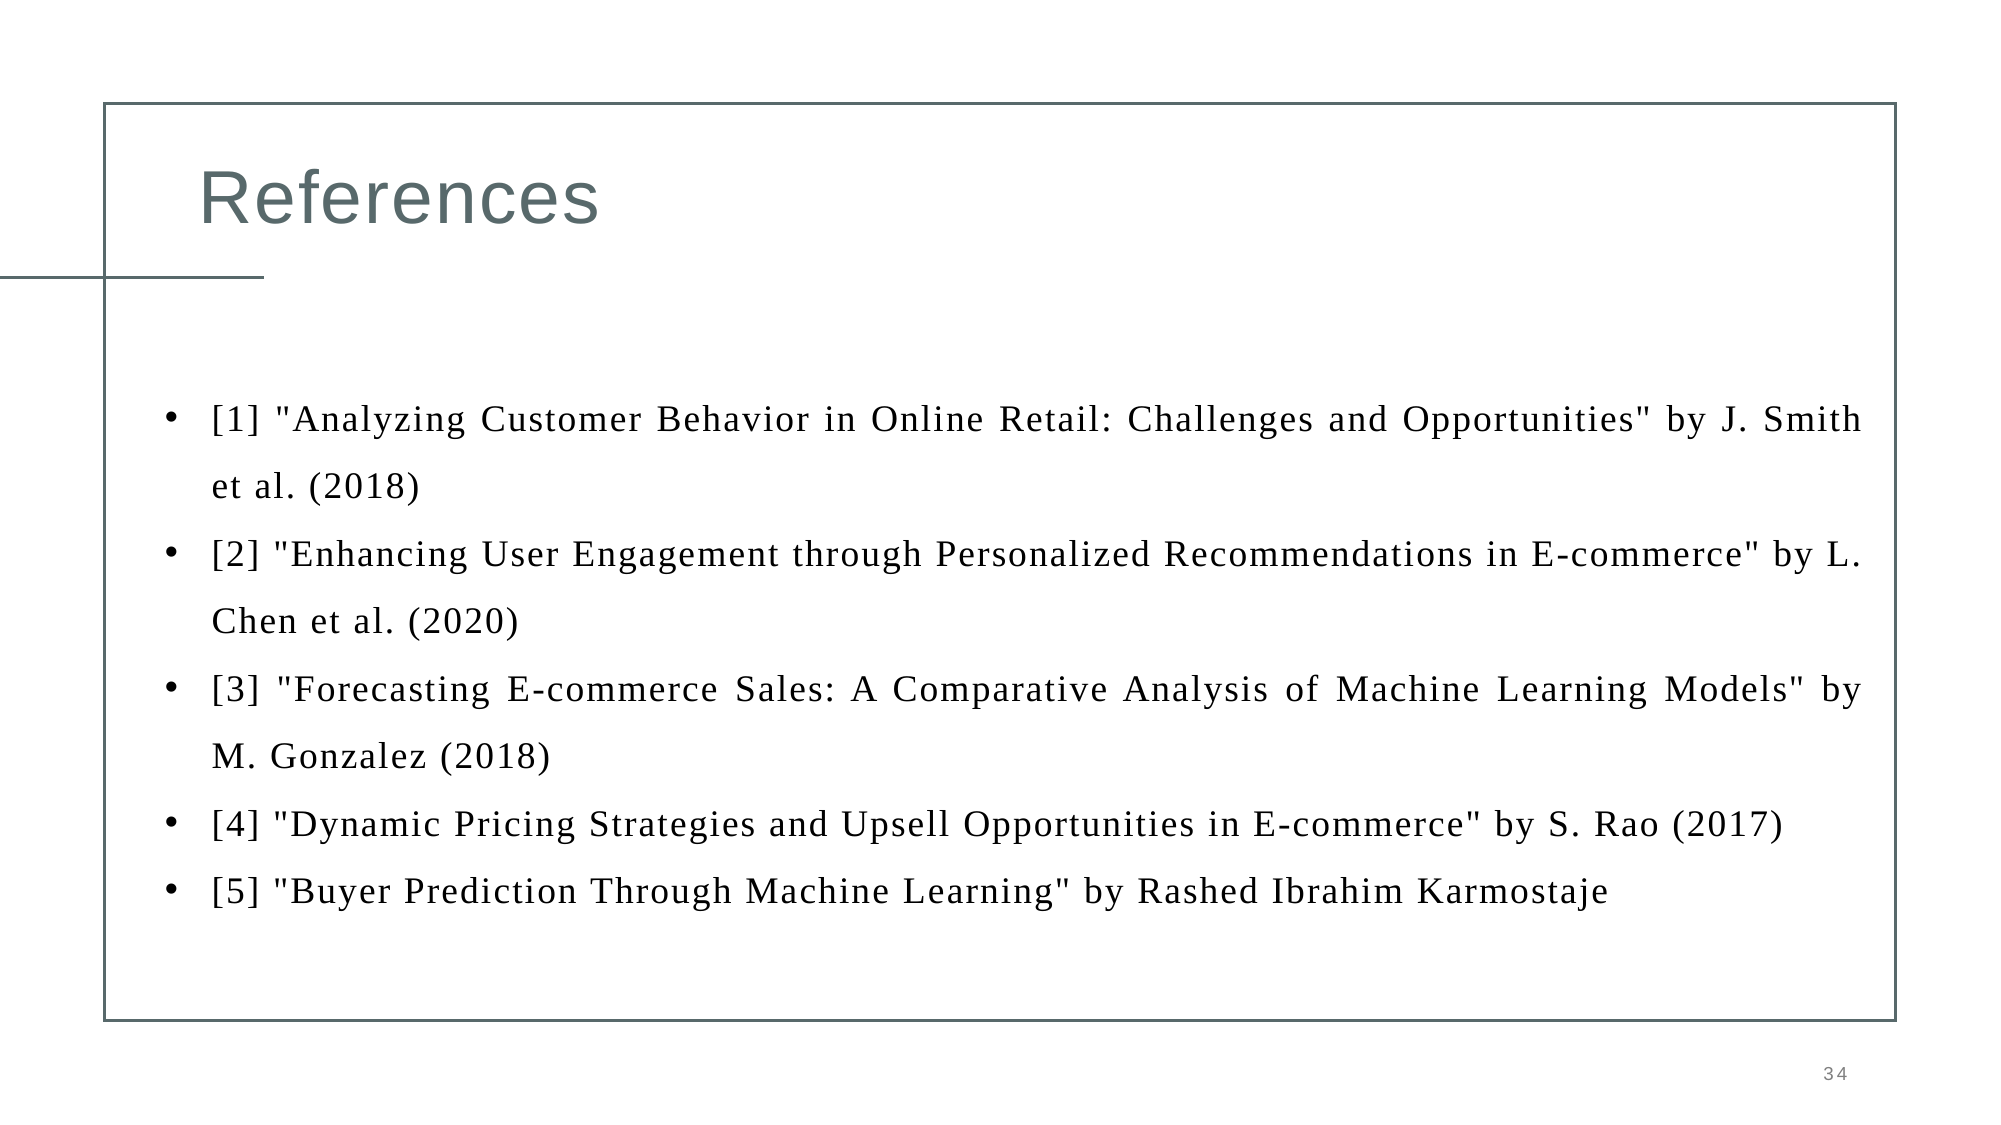

# References
[1] "Analyzing Customer Behavior in Online Retail: Challenges and Opportunities" by J. Smith et al. (2018)
[2] "Enhancing User Engagement through Personalized Recommendations in E-commerce" by L. Chen et al. (2020)
[3] "Forecasting E-commerce Sales: A Comparative Analysis of Machine Learning Models" by M. Gonzalez (2018)
[4] "Dynamic Pricing Strategies and Upsell Opportunities in E-commerce" by S. Rao (2017)
[5] "Buyer Prediction Through Machine Learning" by Rashed Ibrahim Karmostaje

34